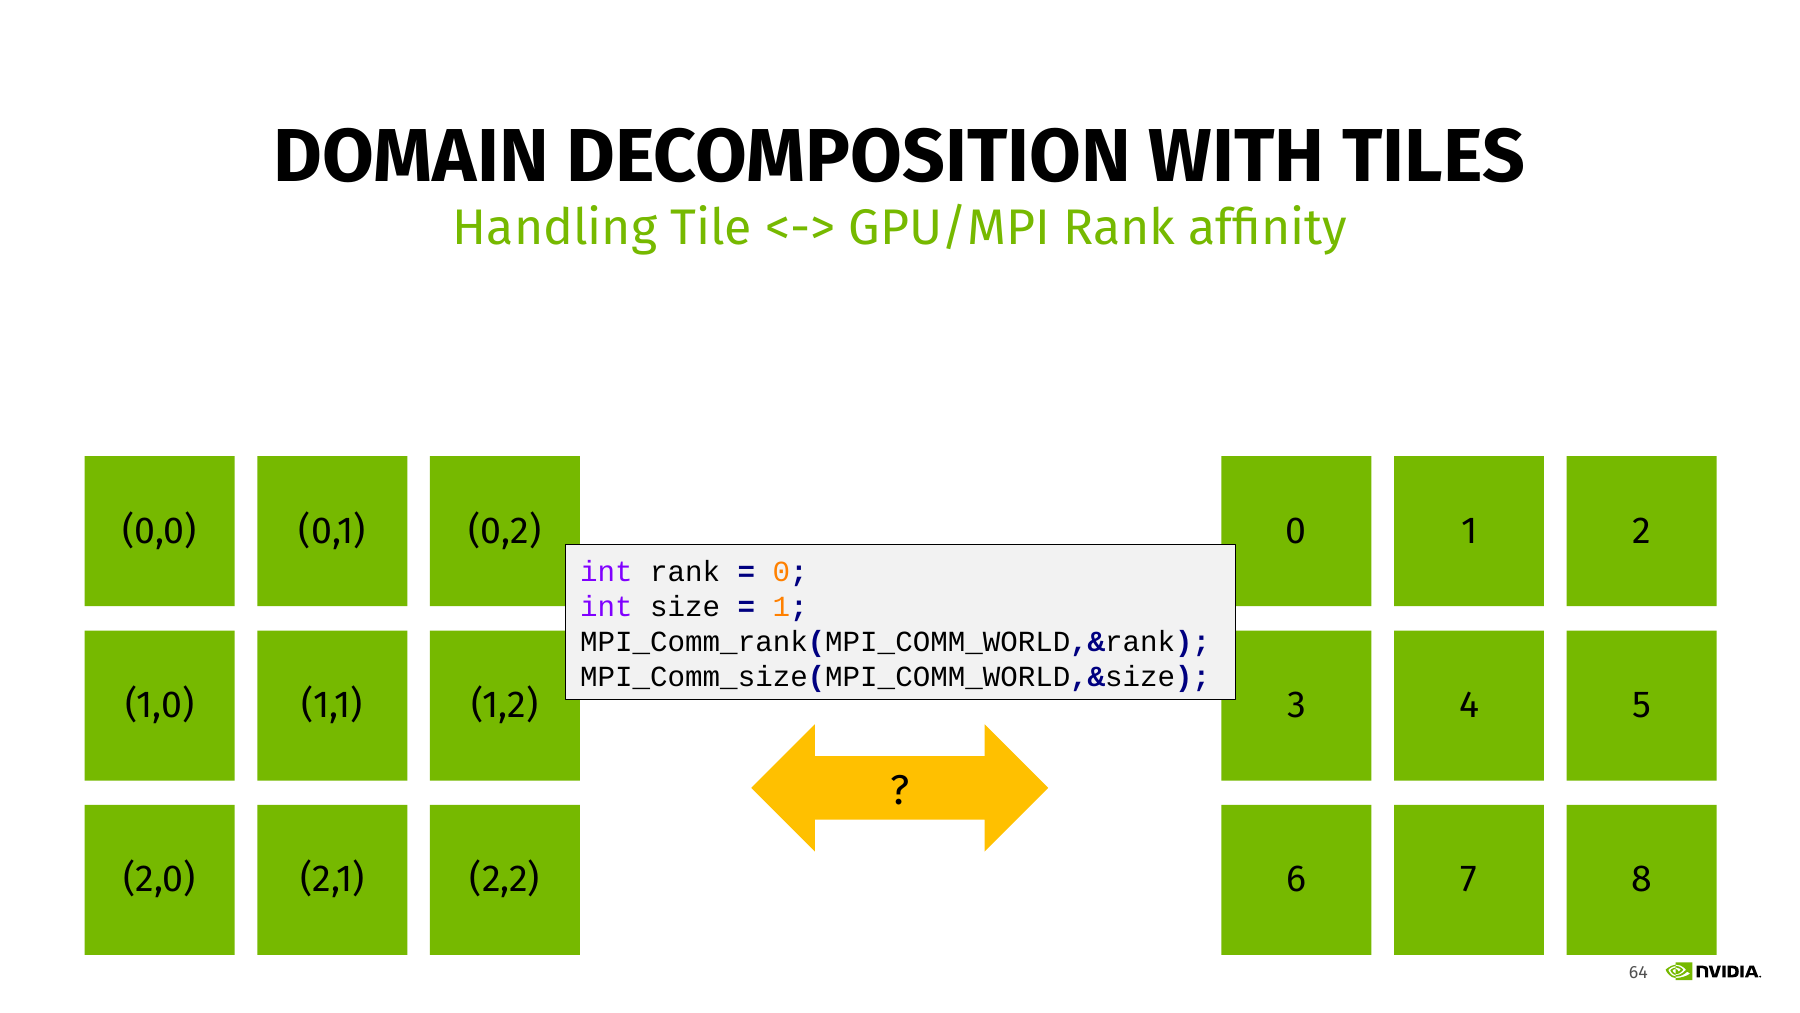

# Domain Decomposition with Tiles
Handling Tile <-> GPU/MPI Rank affinity

(0,0)
(0,1)
(0,2)
(1,0)
(1,1)
(1,2)
(2,0)
(2,1)
(2,2)
0
1
2
3
4
5
6
7
8
int rank = 0;
int size = 1;
MPI_Comm_rank(MPI_COMM_WORLD,&rank);
MPI_Comm_size(MPI_COMM_WORLD,&size);
?